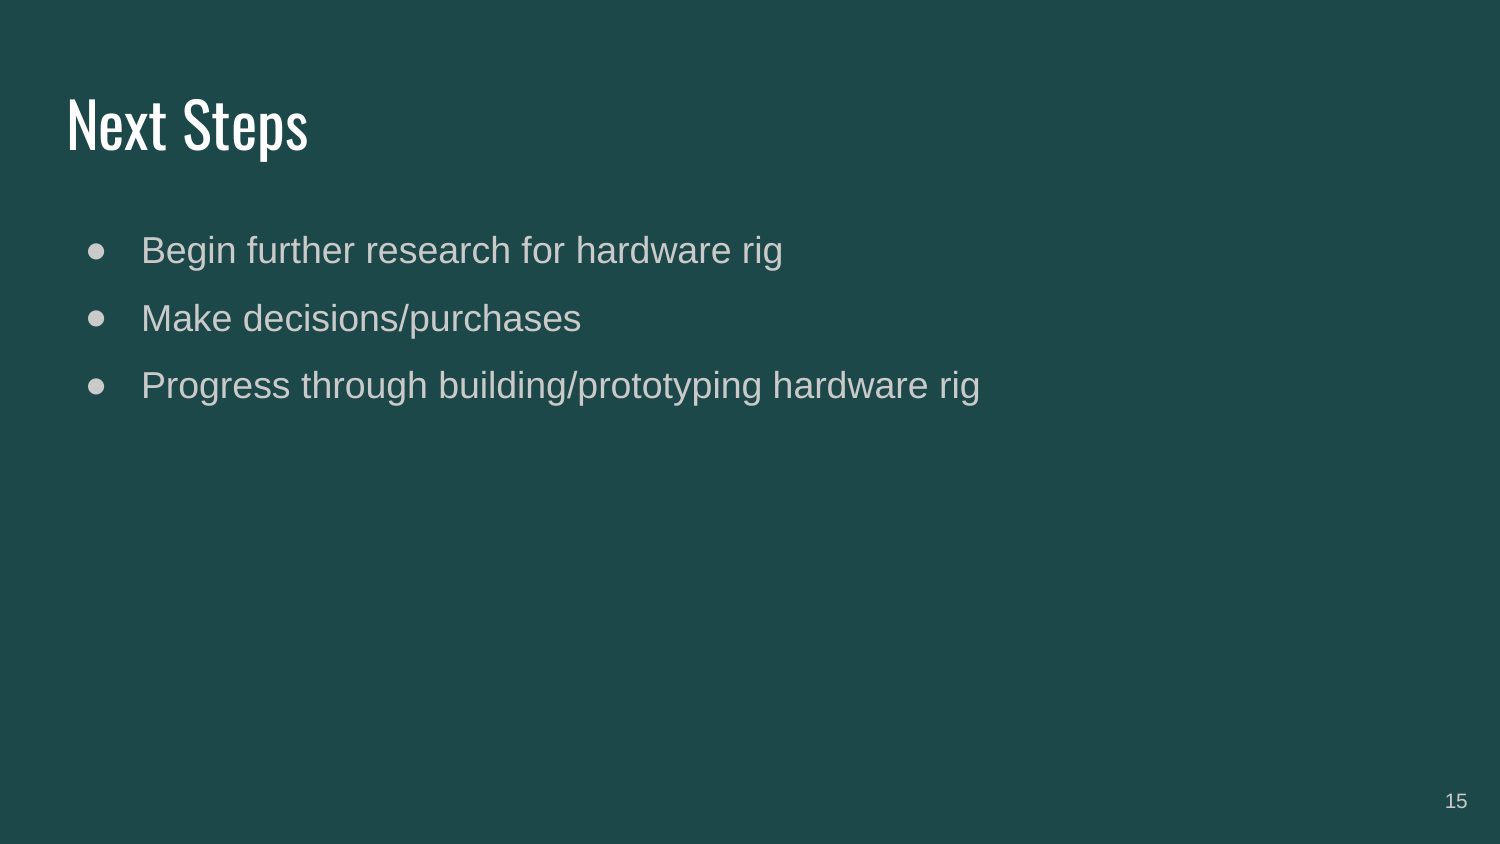

# Next Steps
Begin further research for hardware rig
Make decisions/purchases
Progress through building/prototyping hardware rig
15